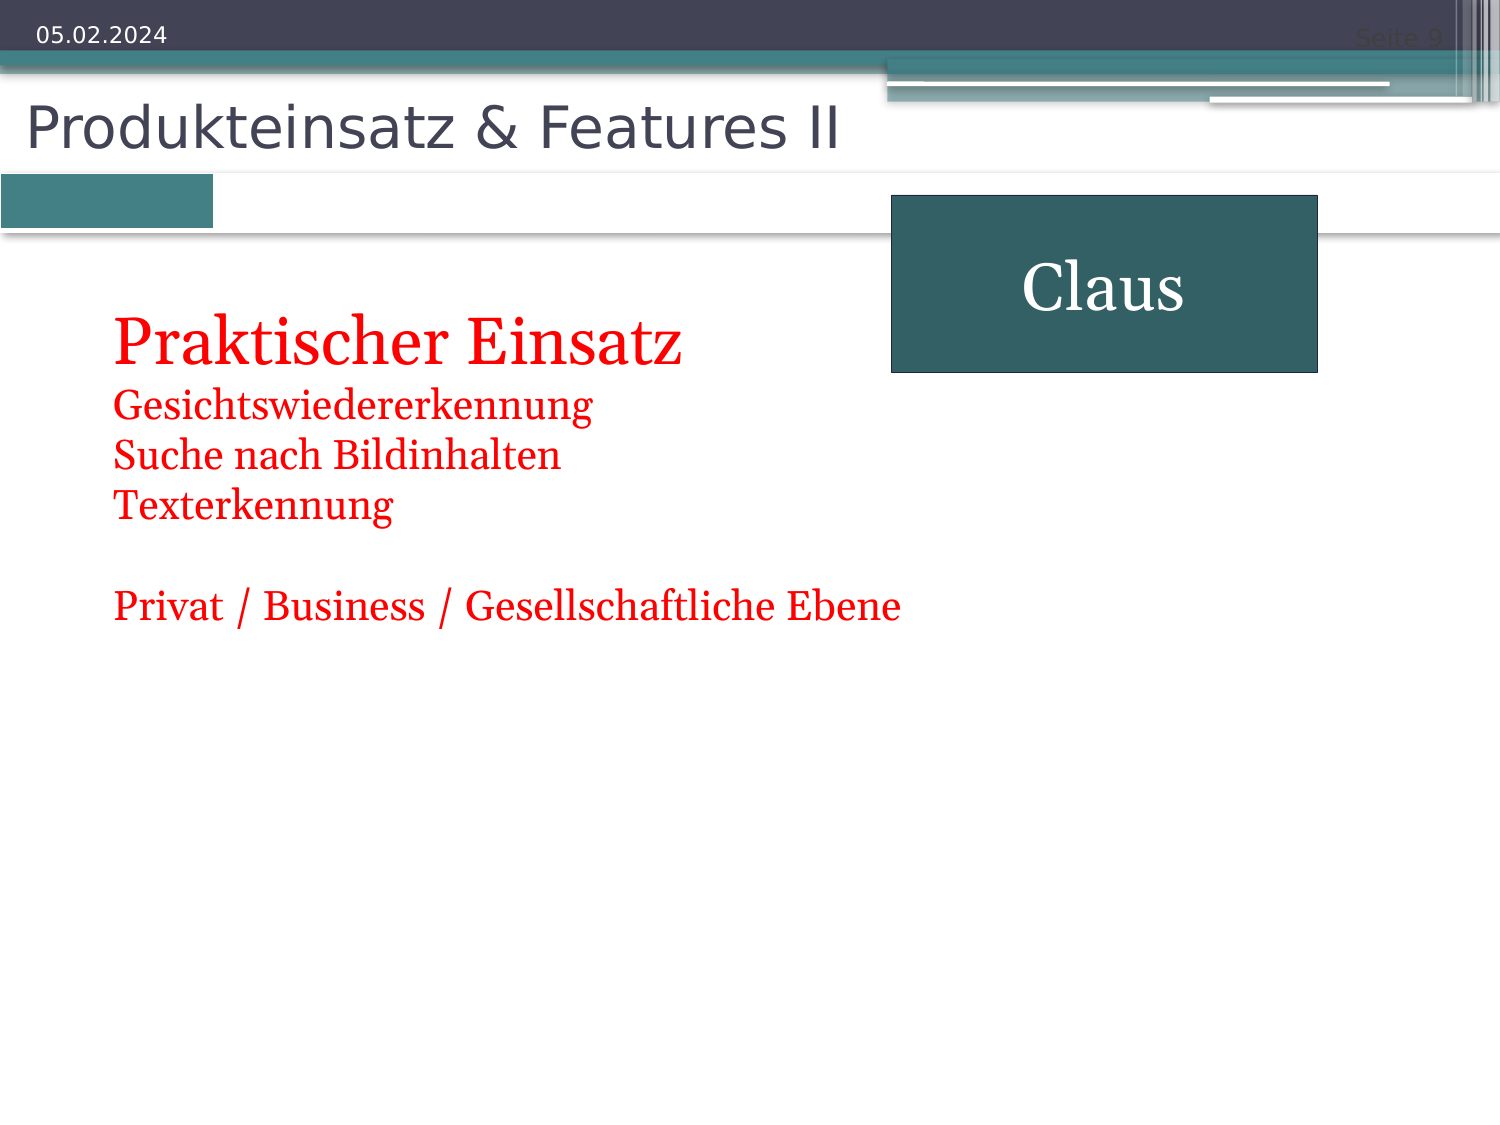

Seite 9
05.02.2024
Produkteinsatz & Features II
|  |  |  |  |  |  |  |
| --- | --- | --- | --- | --- | --- | --- |
Claus
Praktischer Einsatz
Gesichtswiedererkennung
Suche nach Bildinhalten
Texterkennung

Privat / Business / Gesellschaftliche Ebene